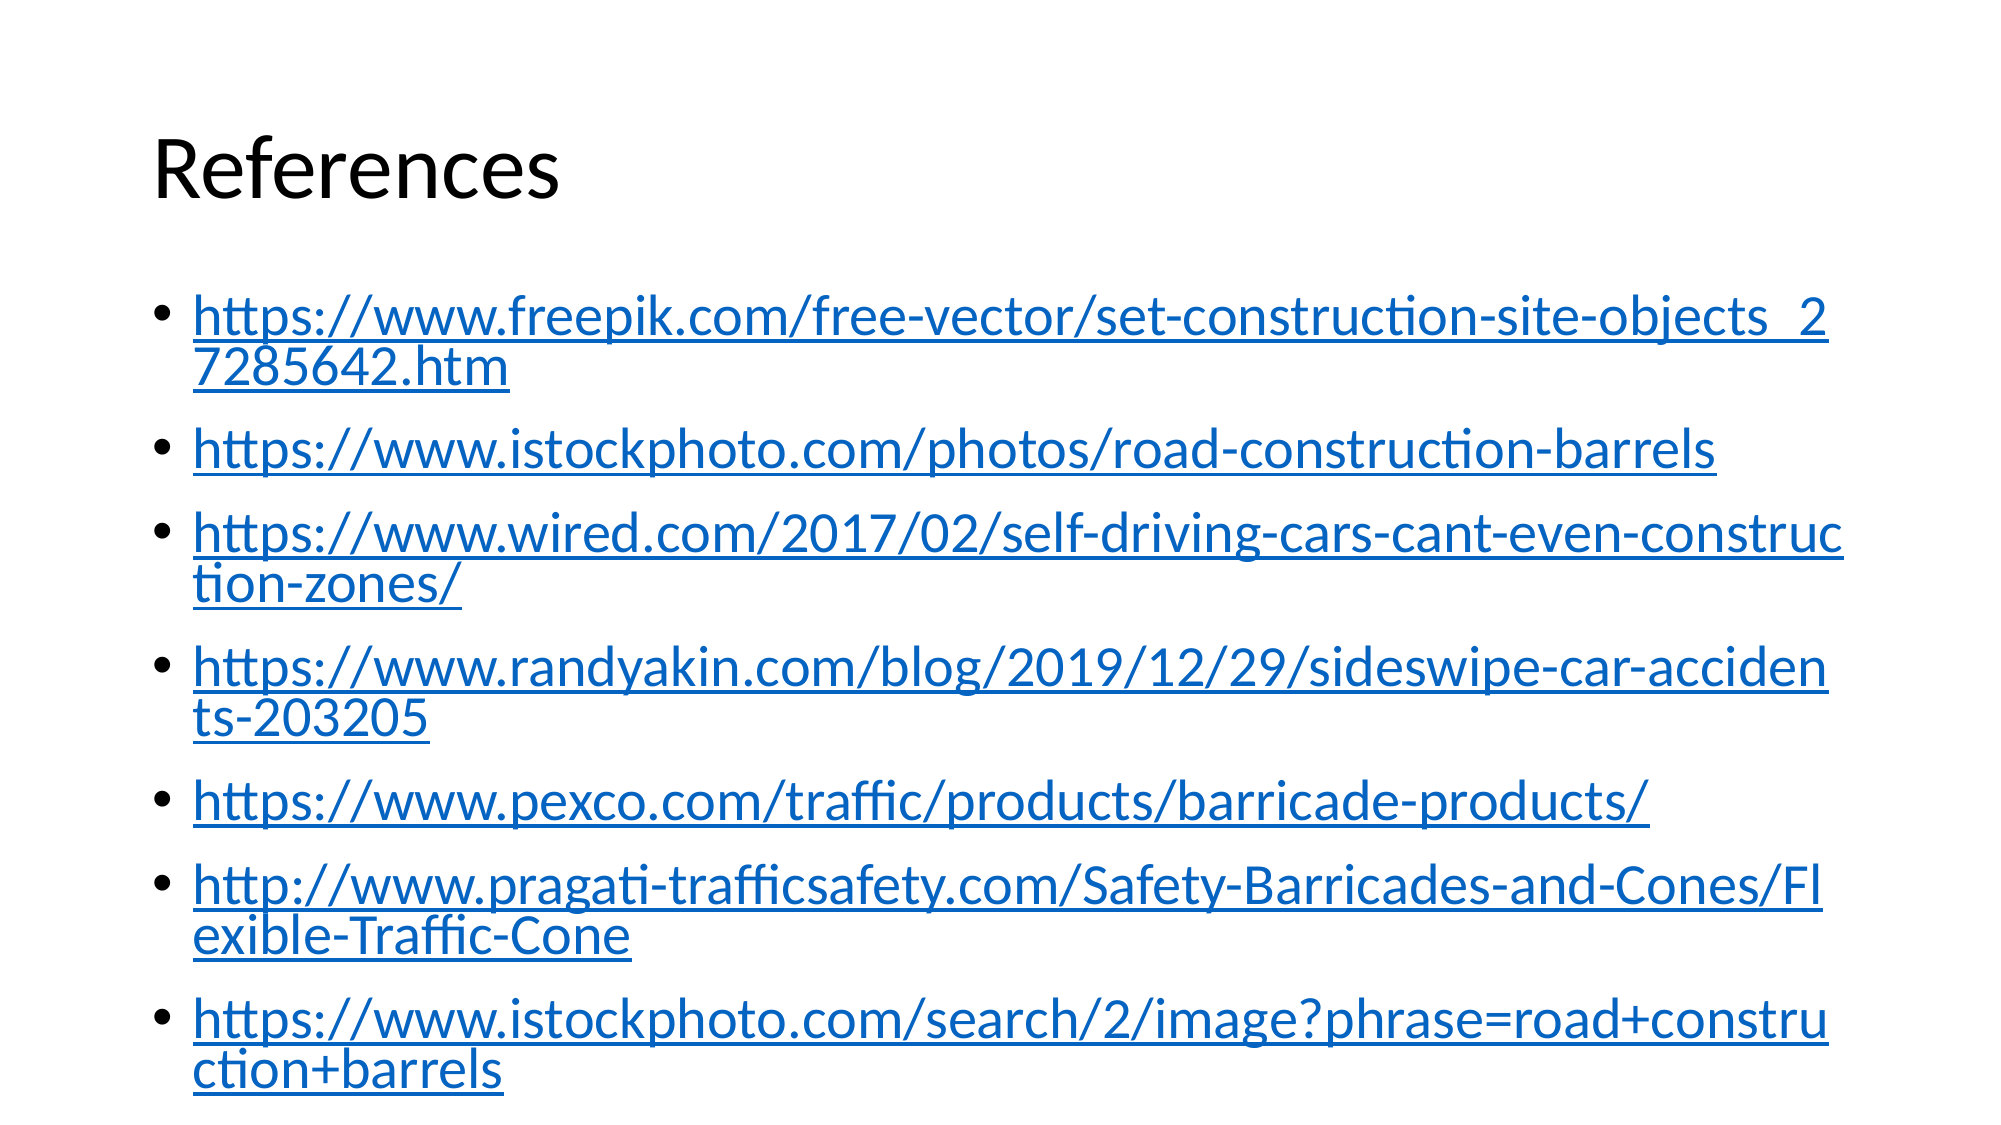

# References
https://www.freepik.com/free-vector/set-construction-site-objects_27285642.htm
https://www.istockphoto.com/photos/road-construction-barrels
https://www.wired.com/2017/02/self-driving-cars-cant-even-construction-zones/
https://www.randyakin.com/blog/2019/12/29/sideswipe-car-accidents-203205
https://www.pexco.com/traffic/products/barricade-products/
http://www.pragati-trafficsafety.com/Safety-Barricades-and-Cones/Flexible-Traffic-Cone
https://www.istockphoto.com/search/2/image?phrase=road+construction+barrels